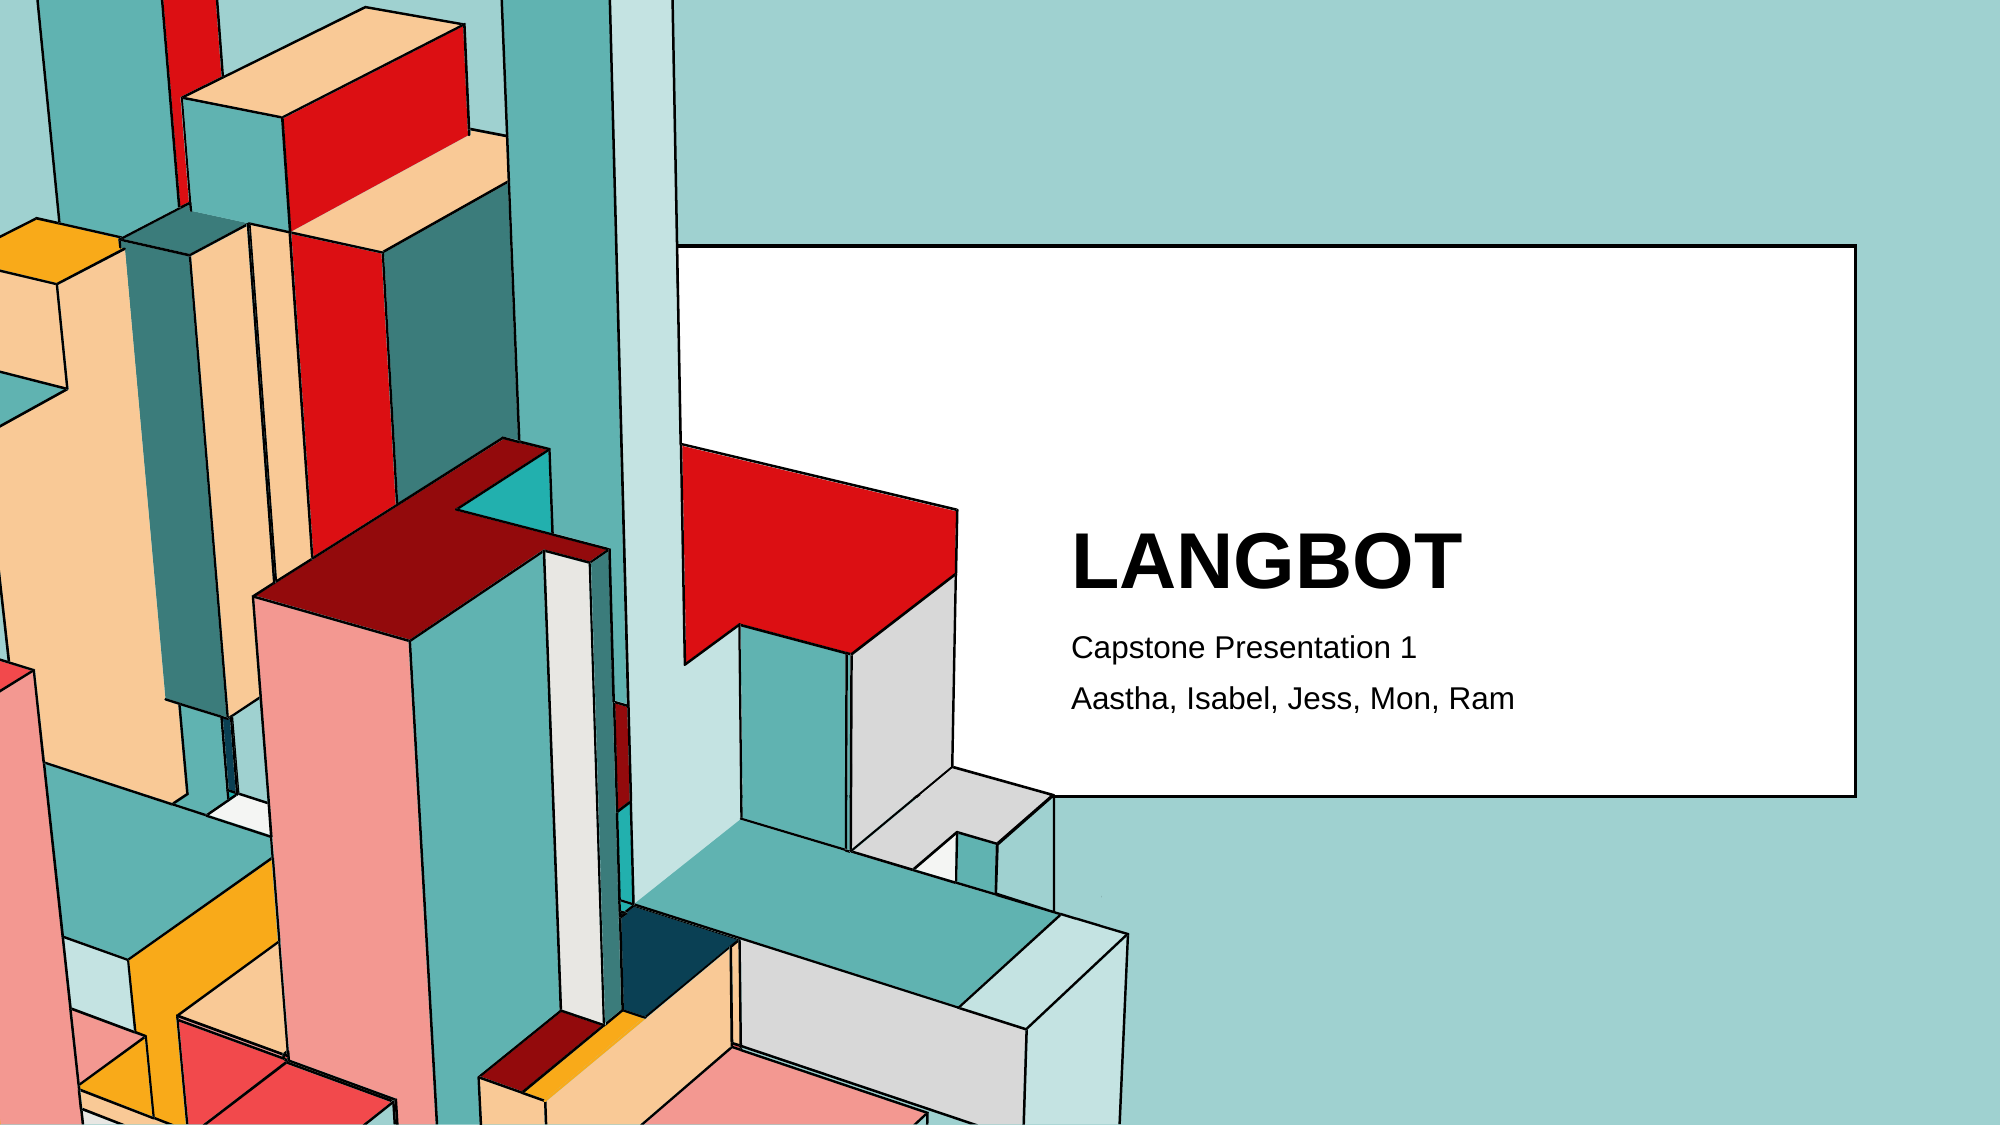

# LANGBOT
Capstone Presentation 1
Aastha, Isabel, Jess, Mon, Ram